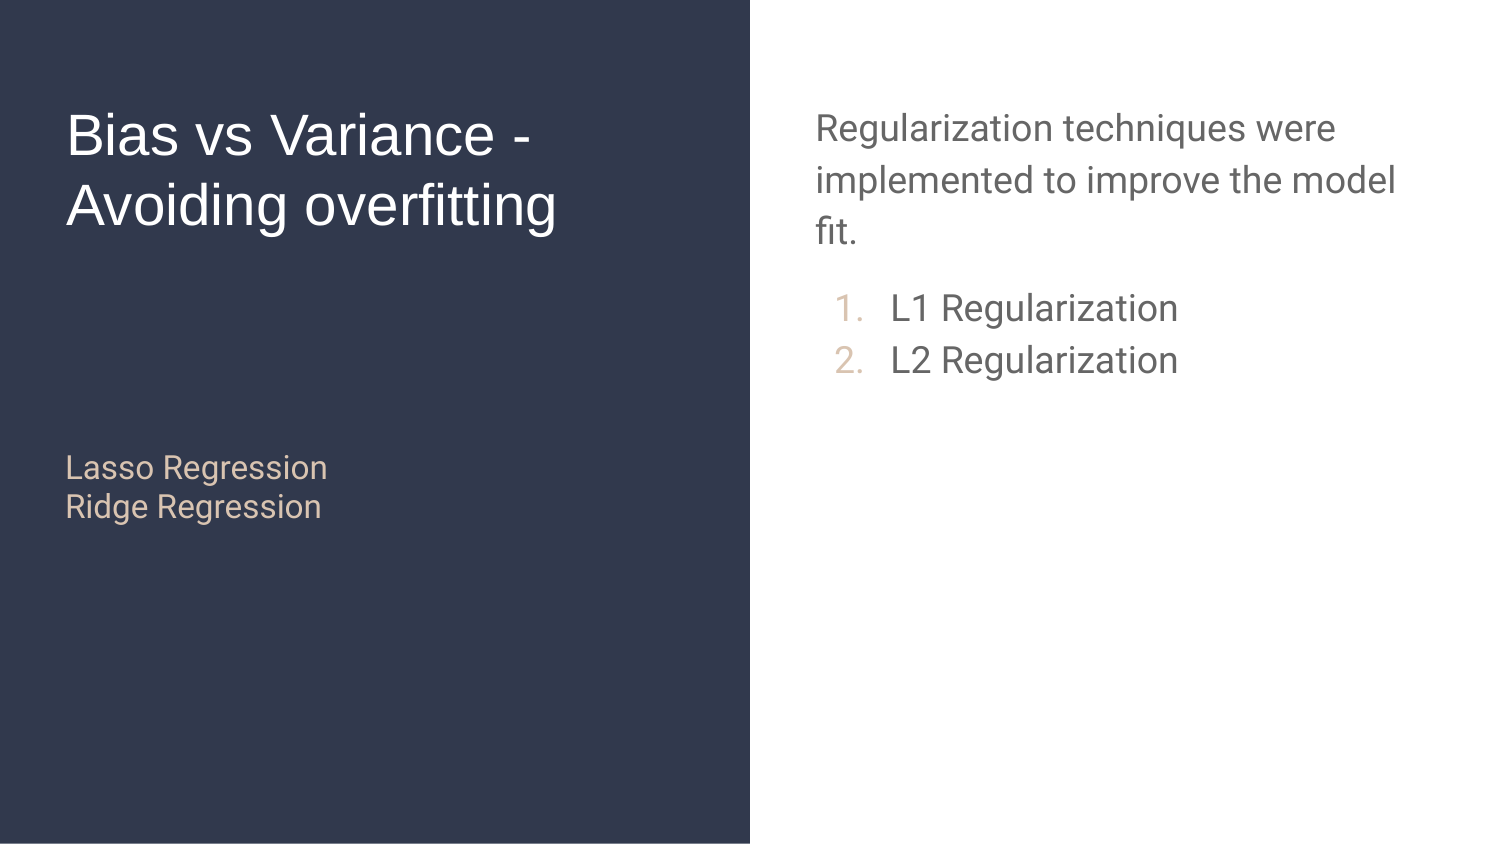

# Bias vs Variance - Avoiding overfitting
Regularization techniques were implemented to improve the model fit.
L1 Regularization
L2 Regularization
Lasso Regression
Ridge Regression